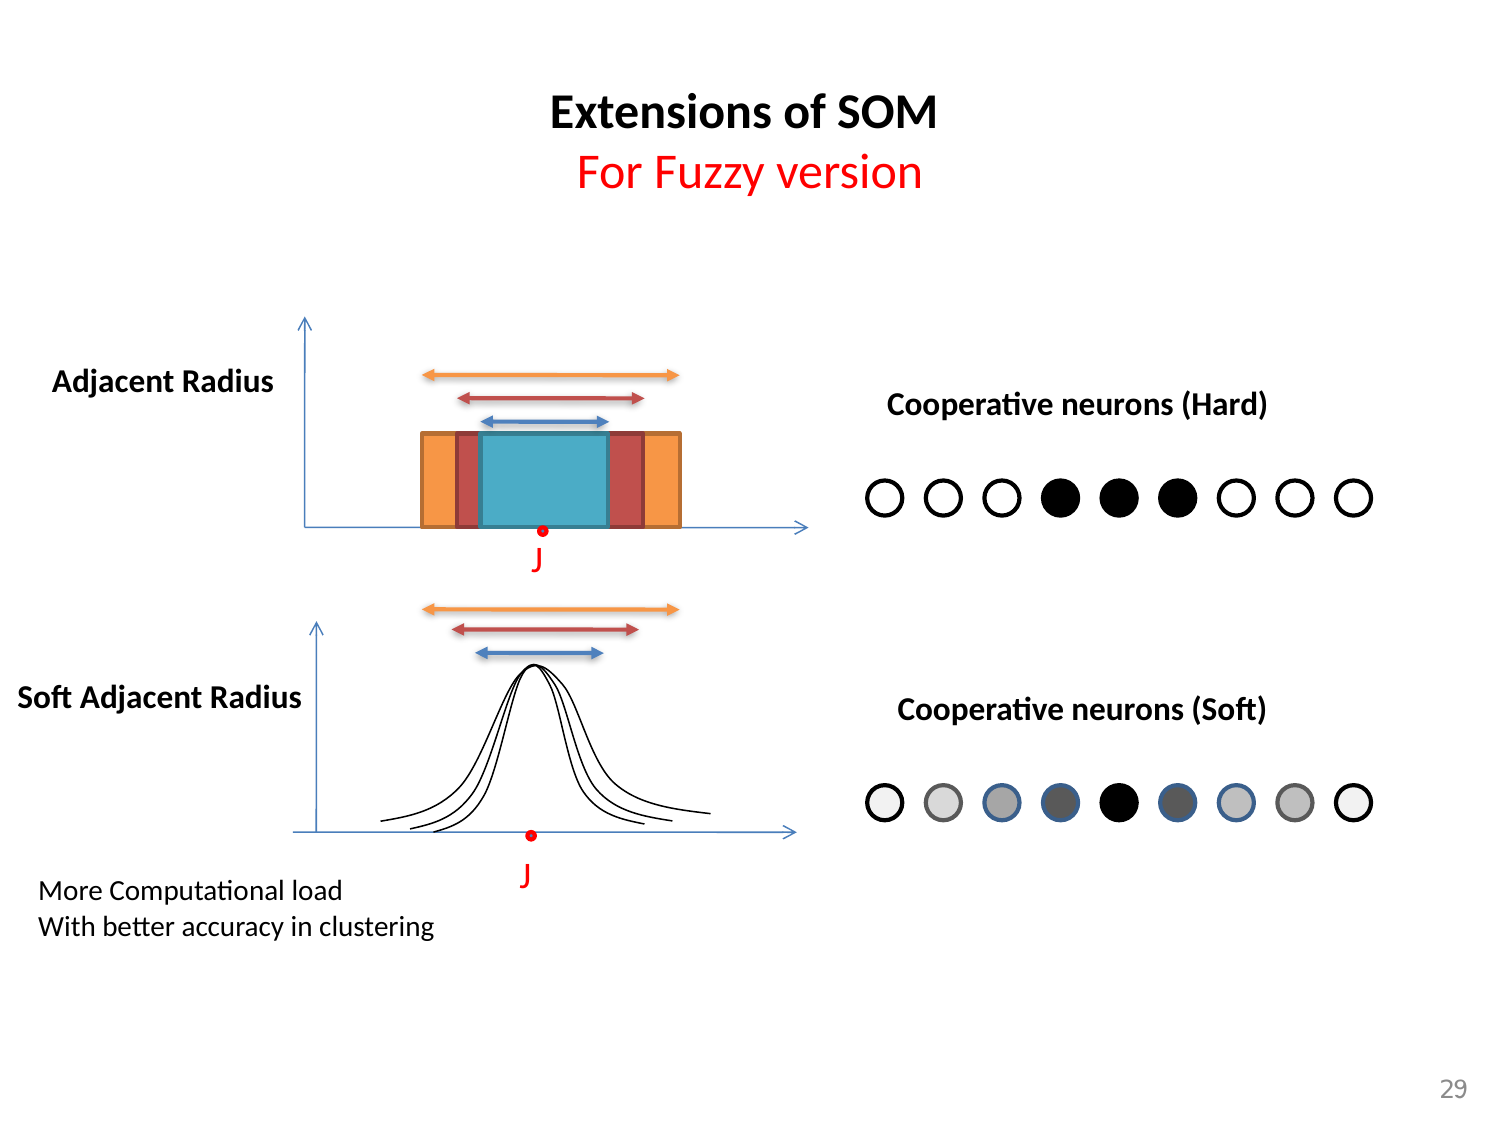

# Extensions of SOM For Fuzzy version
Adjacent Radius

Cooperative neurons (Hard)

J

Soft Adjacent Radius
Cooperative neurons (Soft)

J
  More Computational load
With better accuracy in clustering

29